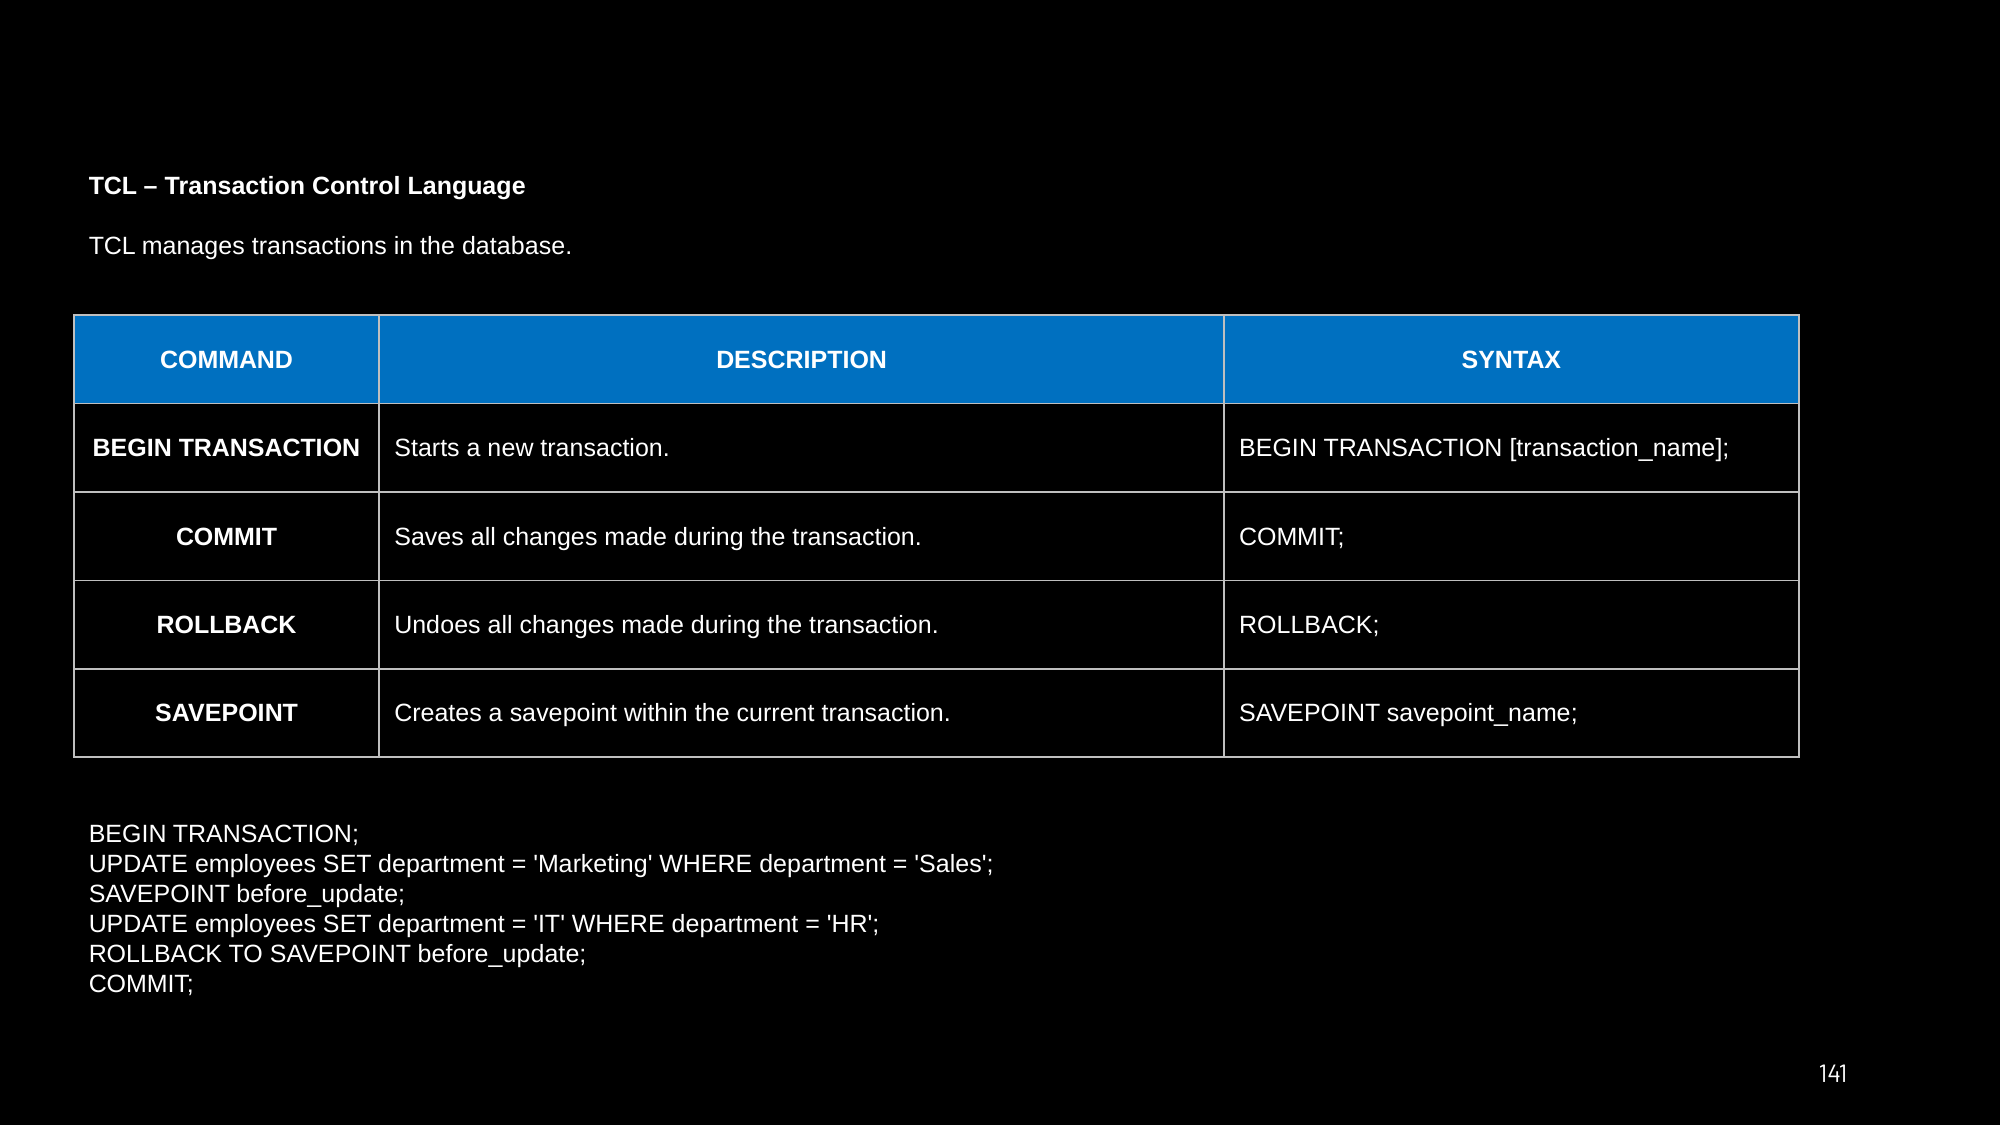

TCL – Transaction Control Language

TCL manages transactions in the database.
| COMMAND | DESCRIPTION | SYNTAX |
| --- | --- | --- |
| BEGIN TRANSACTION | Starts a new transaction. | BEGIN TRANSACTION [transaction\_name]; |
| COMMIT | Saves all changes made during the transaction. | COMMIT; |
| ROLLBACK | Undoes all changes made during the transaction. | ROLLBACK; |
| SAVEPOINT | Creates a savepoint within the current transaction. | SAVEPOINT savepoint\_name; |
BEGIN TRANSACTION;
UPDATE employees SET department = 'Marketing' WHERE department = 'Sales';
SAVEPOINT before_update;
UPDATE employees SET department = 'IT' WHERE department = 'HR';
ROLLBACK TO SAVEPOINT before_update;
COMMIT;
141